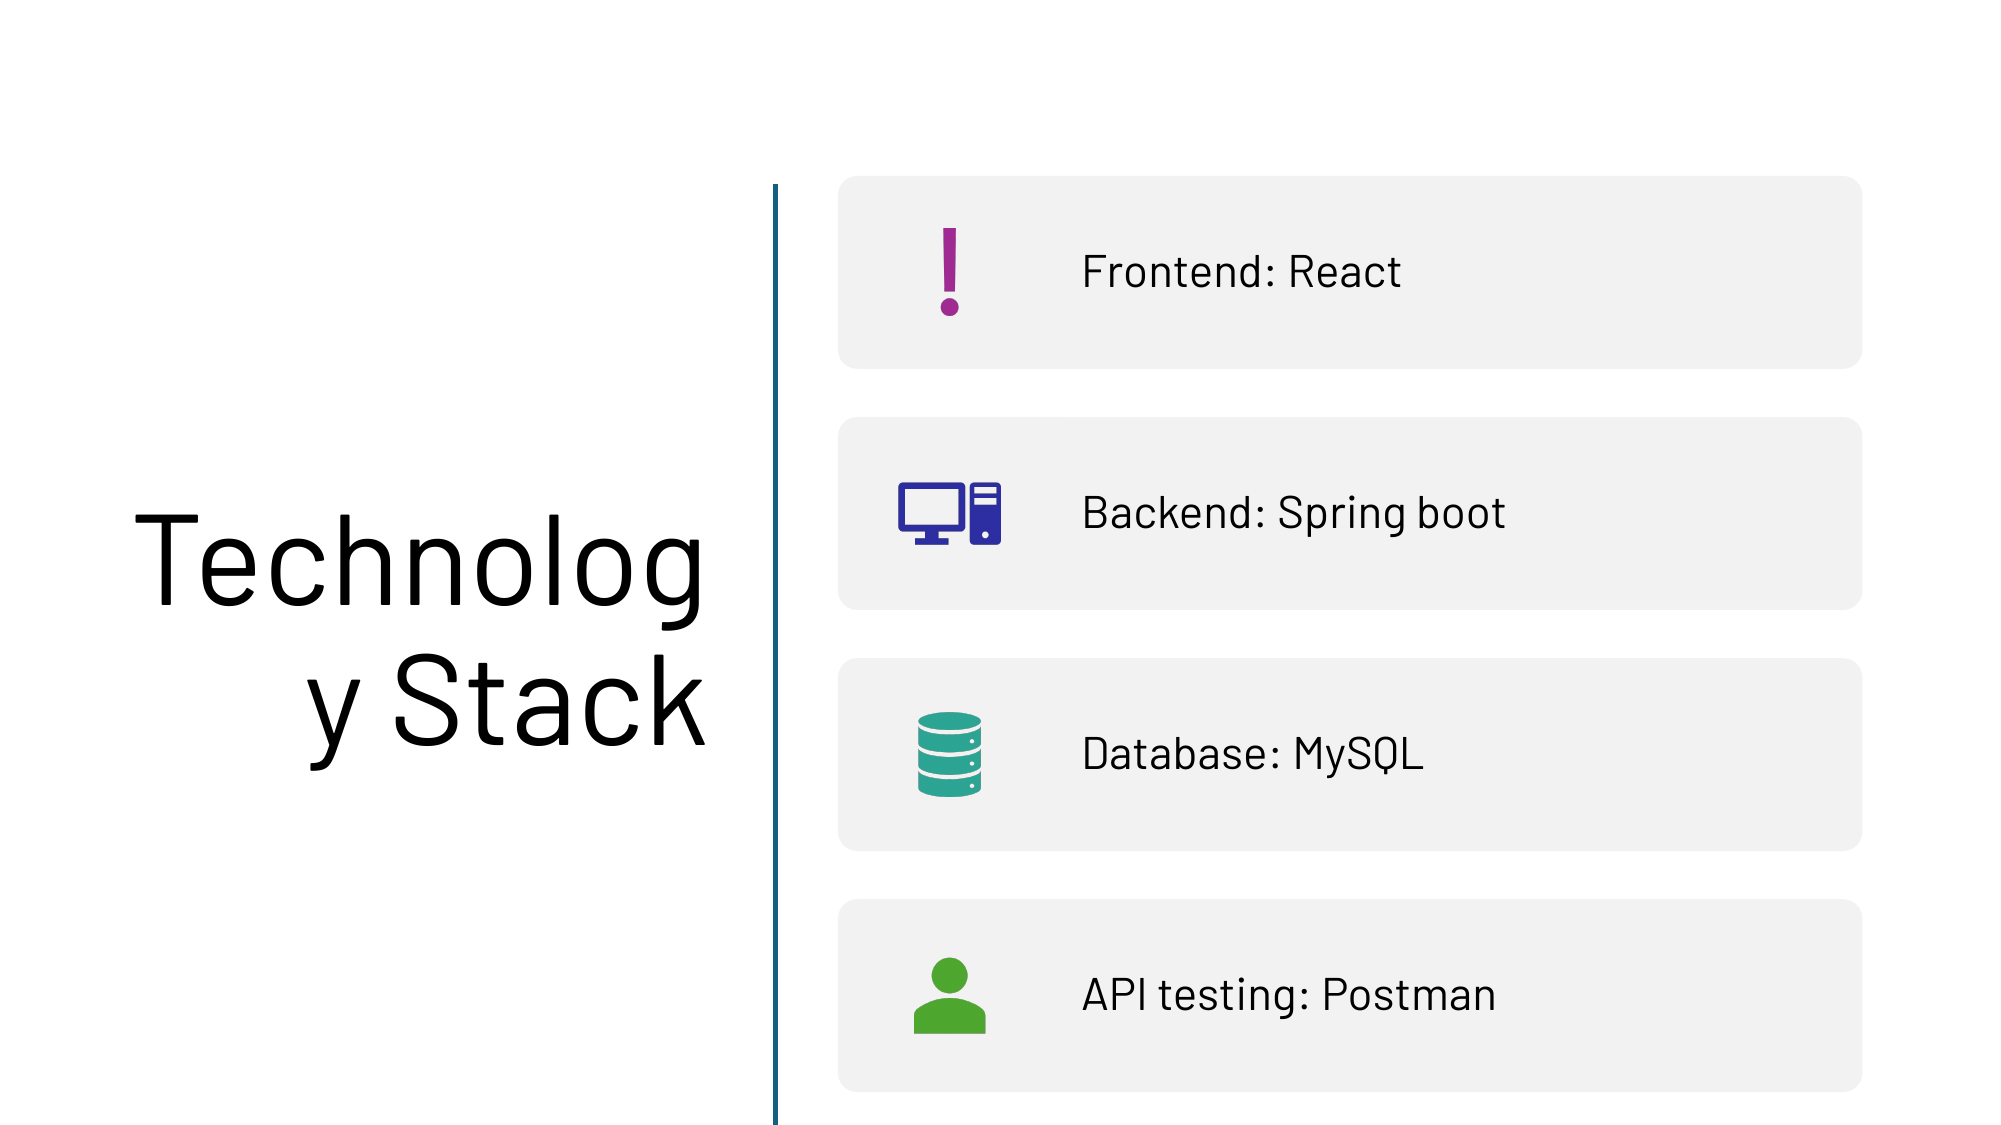

# Technology Stack
Frontend: React
Backend: Spring boot
Database: MySQL
API testing: Postman